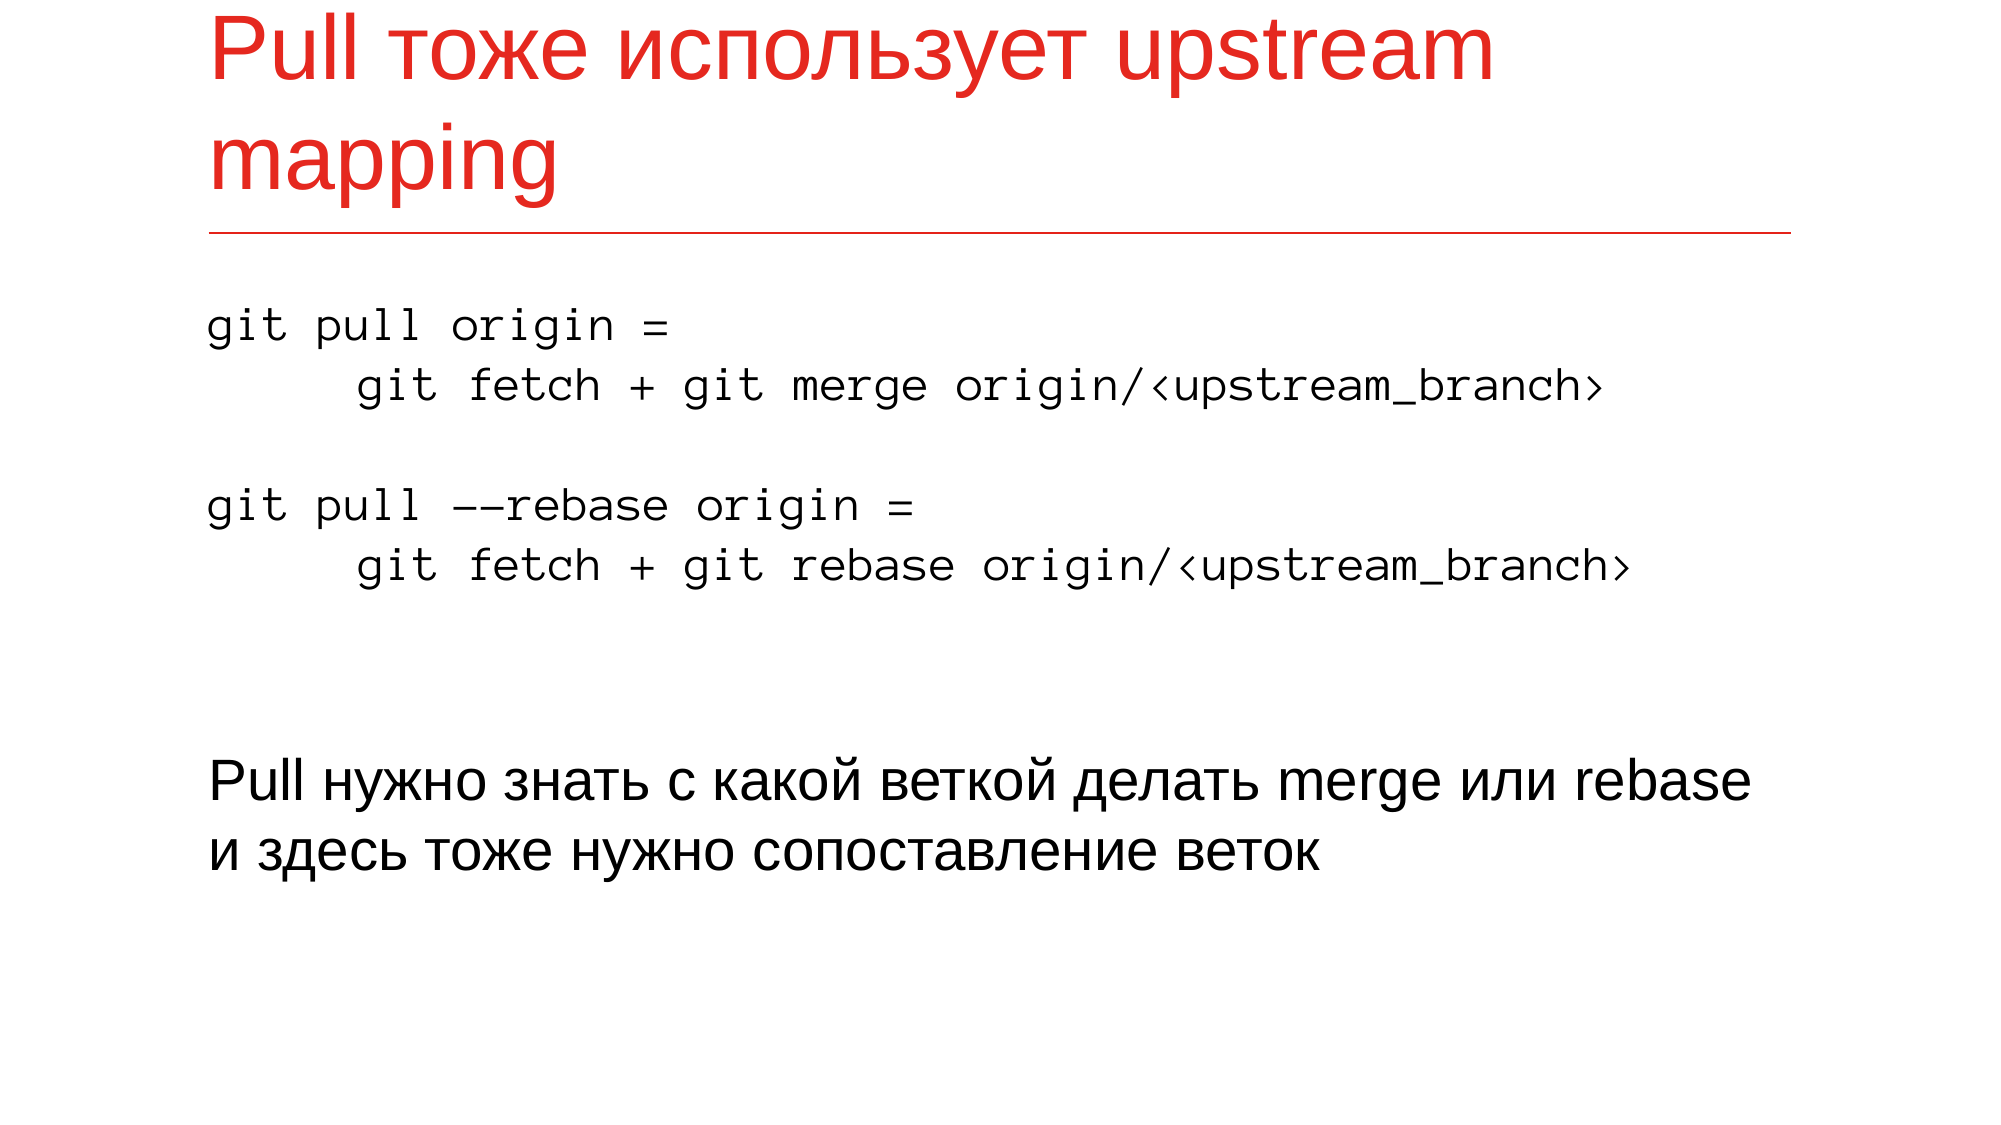

# Pull тоже использует upstream mapping
git pull origin =
	git fetch + git merge origin/<upstream_branch>

git pull --rebase origin =
	git fetch + git rebase origin/<upstream_branch>

Pull нужно знать с какой веткой делать merge или rebase
и здесь тоже нужно сопоставление веток